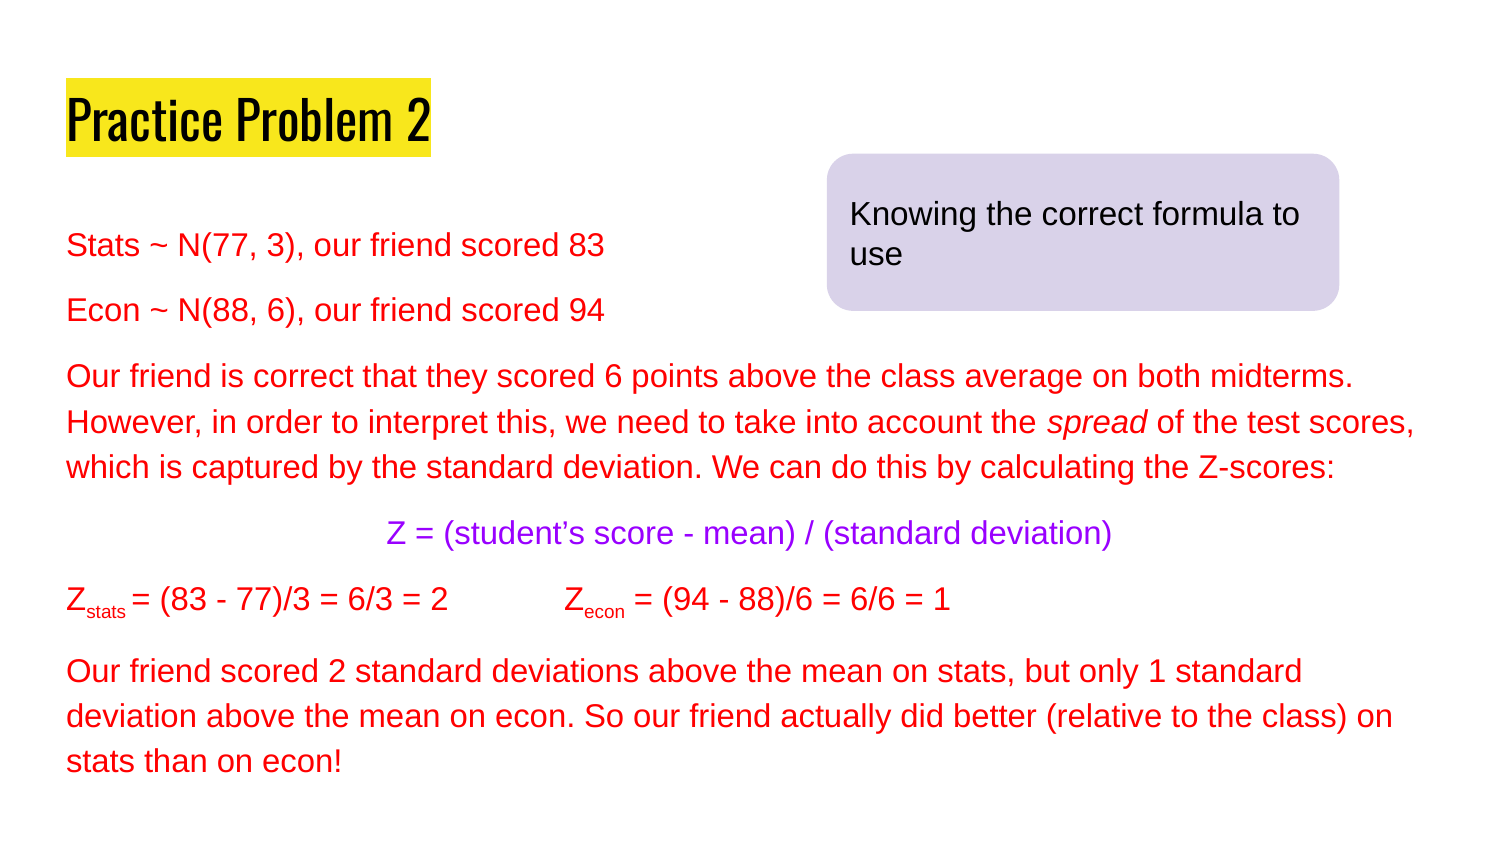

# Practice Problem 2
Knowing the correct formula to use
Stats ~ N(77, 3), our friend scored 83
Econ ~ N(88, 6), our friend scored 94
Our friend is correct that they scored 6 points above the class average on both midterms. However, in order to interpret this, we need to take into account the spread of the test scores, which is captured by the standard deviation. We can do this by calculating the Z-scores:
Z = (student’s score - mean) / (standard deviation)
Zstats = (83 - 77)/3 = 6/3 = 2					Zecon = (94 - 88)/6 = 6/6 = 1
Our friend scored 2 standard deviations above the mean on stats, but only 1 standard deviation above the mean on econ. So our friend actually did better (relative to the class) on stats than on econ!